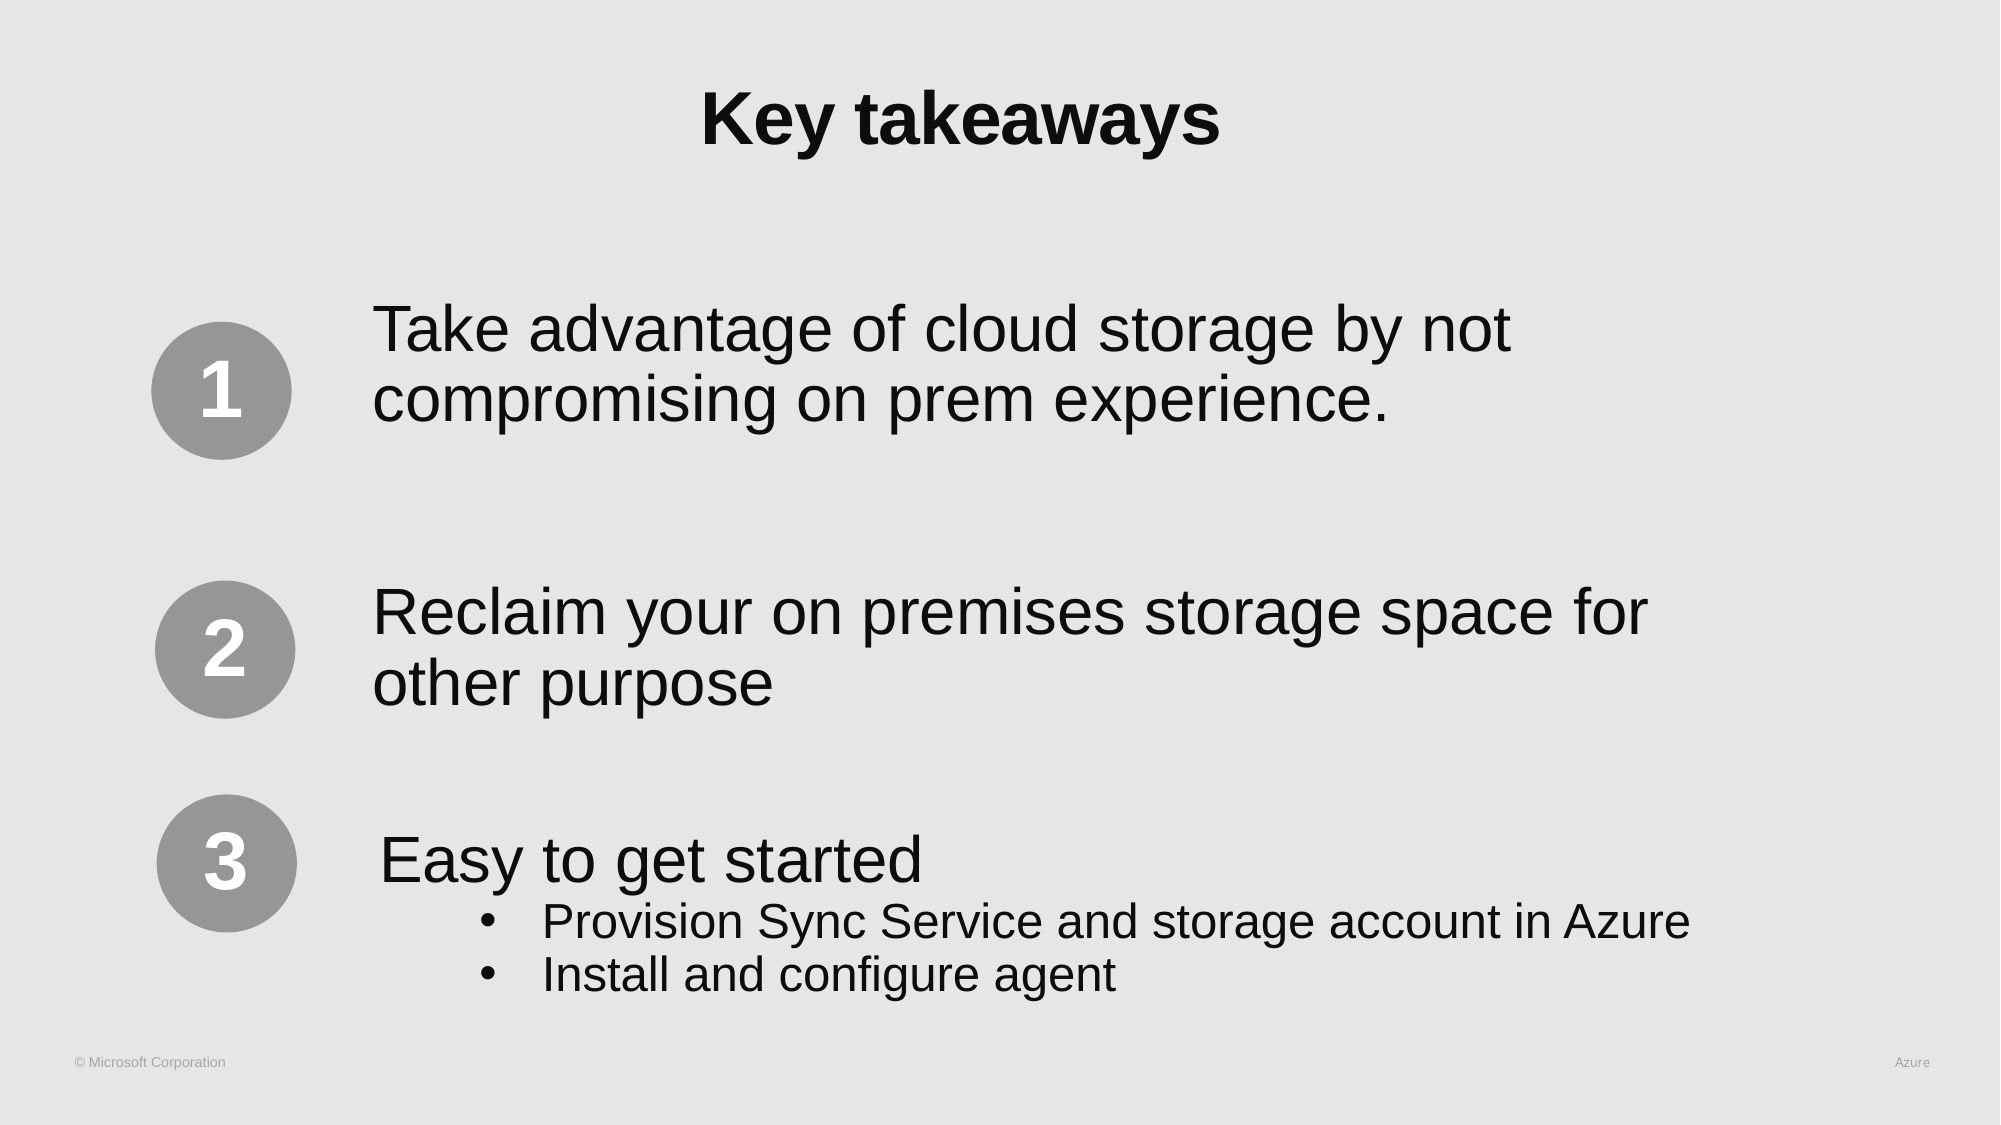

# Key takeaways
Take advantage of cloud storage by not compromising on prem experience.
1
Reclaim your on premises storage space for other purpose
2
3
Easy to get started
Provision Sync Service and storage account in Azure
Install and configure agent